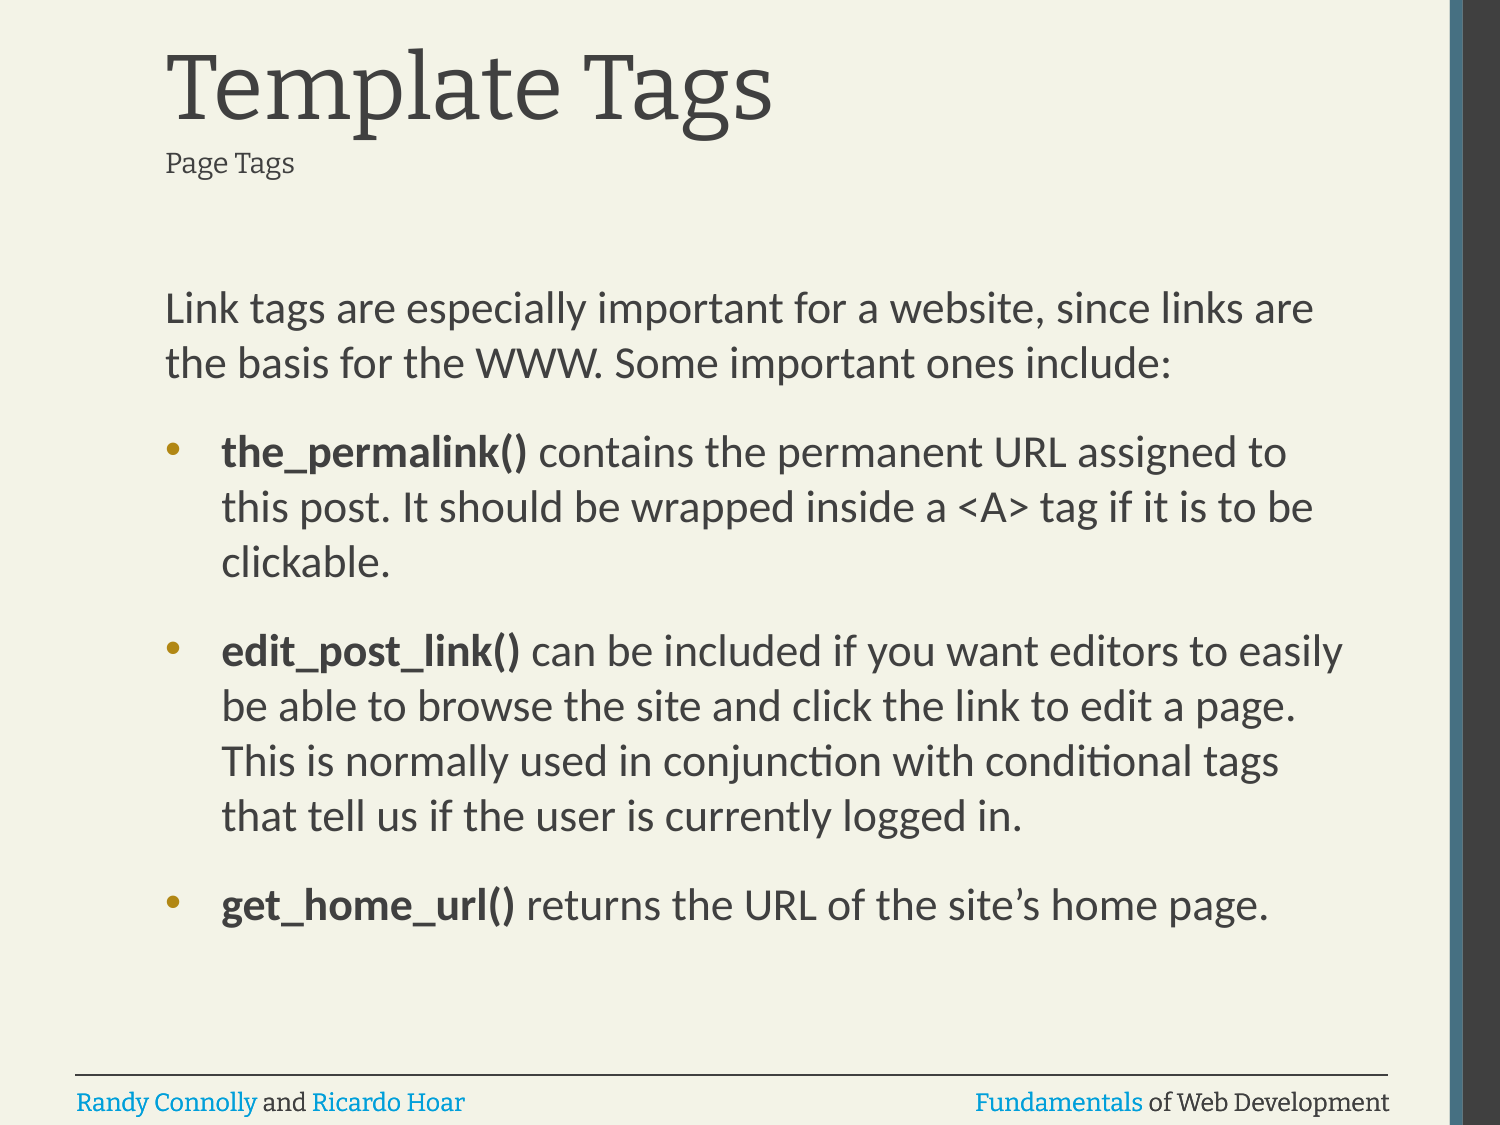

# Template Tags
Page Tags
Link tags are especially important for a website, since links are the basis for the WWW. Some important ones include:
the_permalink() contains the permanent URL assigned to this post. It should be wrapped inside a <A> tag if it is to be clickable.
edit_post_link() can be included if you want editors to easily be able to browse the site and click the link to edit a page. This is normally used in conjunction with conditional tags that tell us if the user is currently logged in.
get_home_url() returns the URL of the site’s home page.